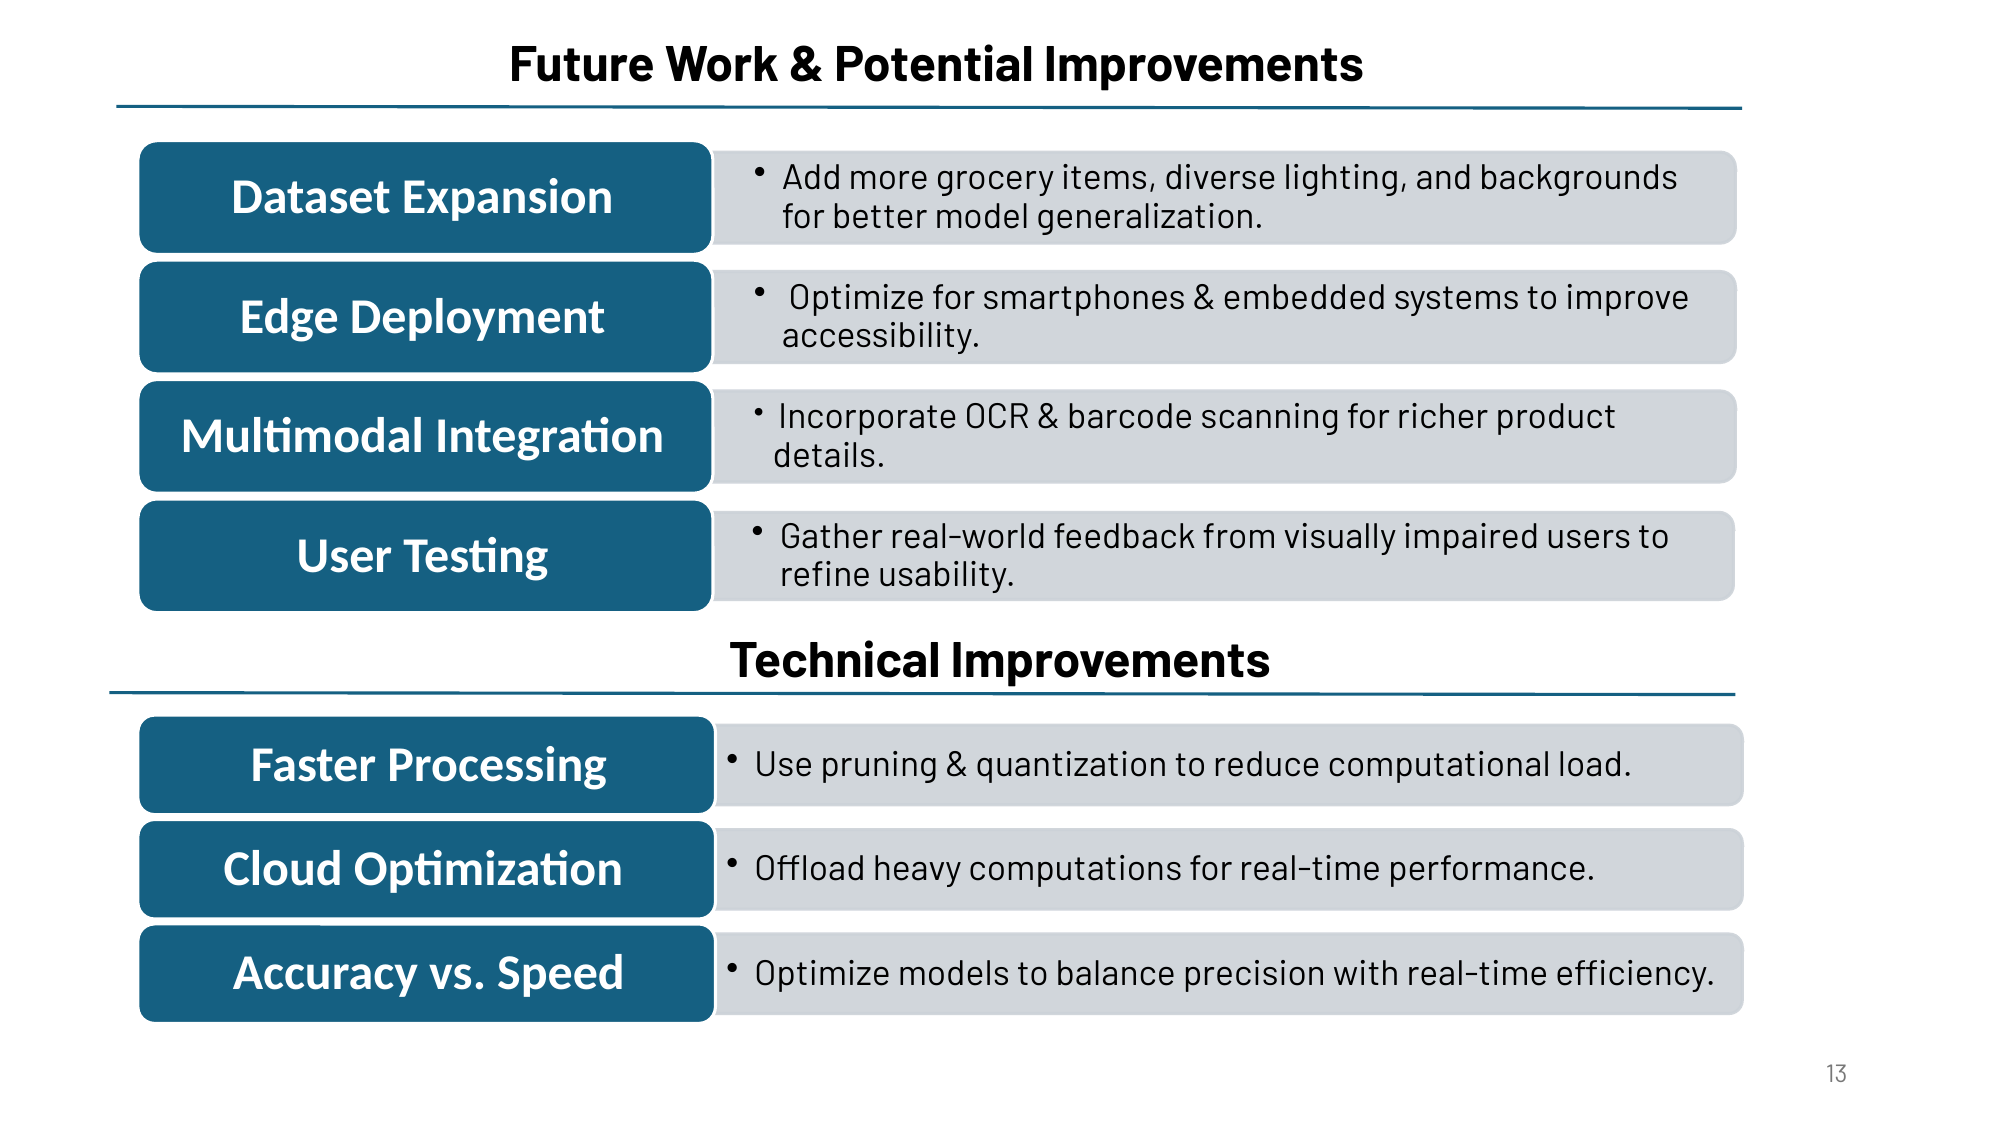

# Future Work & Potential Improvements
Add more grocery items, diverse lighting, and backgrounds for better model generalization.
Dataset Expansion
 Optimize for smartphones & embedded systems to improve accessibility.
Edge Deployment
 Incorporate OCR & barcode scanning for richer product details.
Multimodal Integration
Gather real-world feedback from visually impaired users to refine usability.
User Testing
Technical Improvements
Use pruning & quantization to reduce computational load.
Faster Processing
Offload heavy computations for real-time performance.
Cloud Optimization
Optimize models to balance precision with real-time efficiency.
Accuracy vs. Speed
13